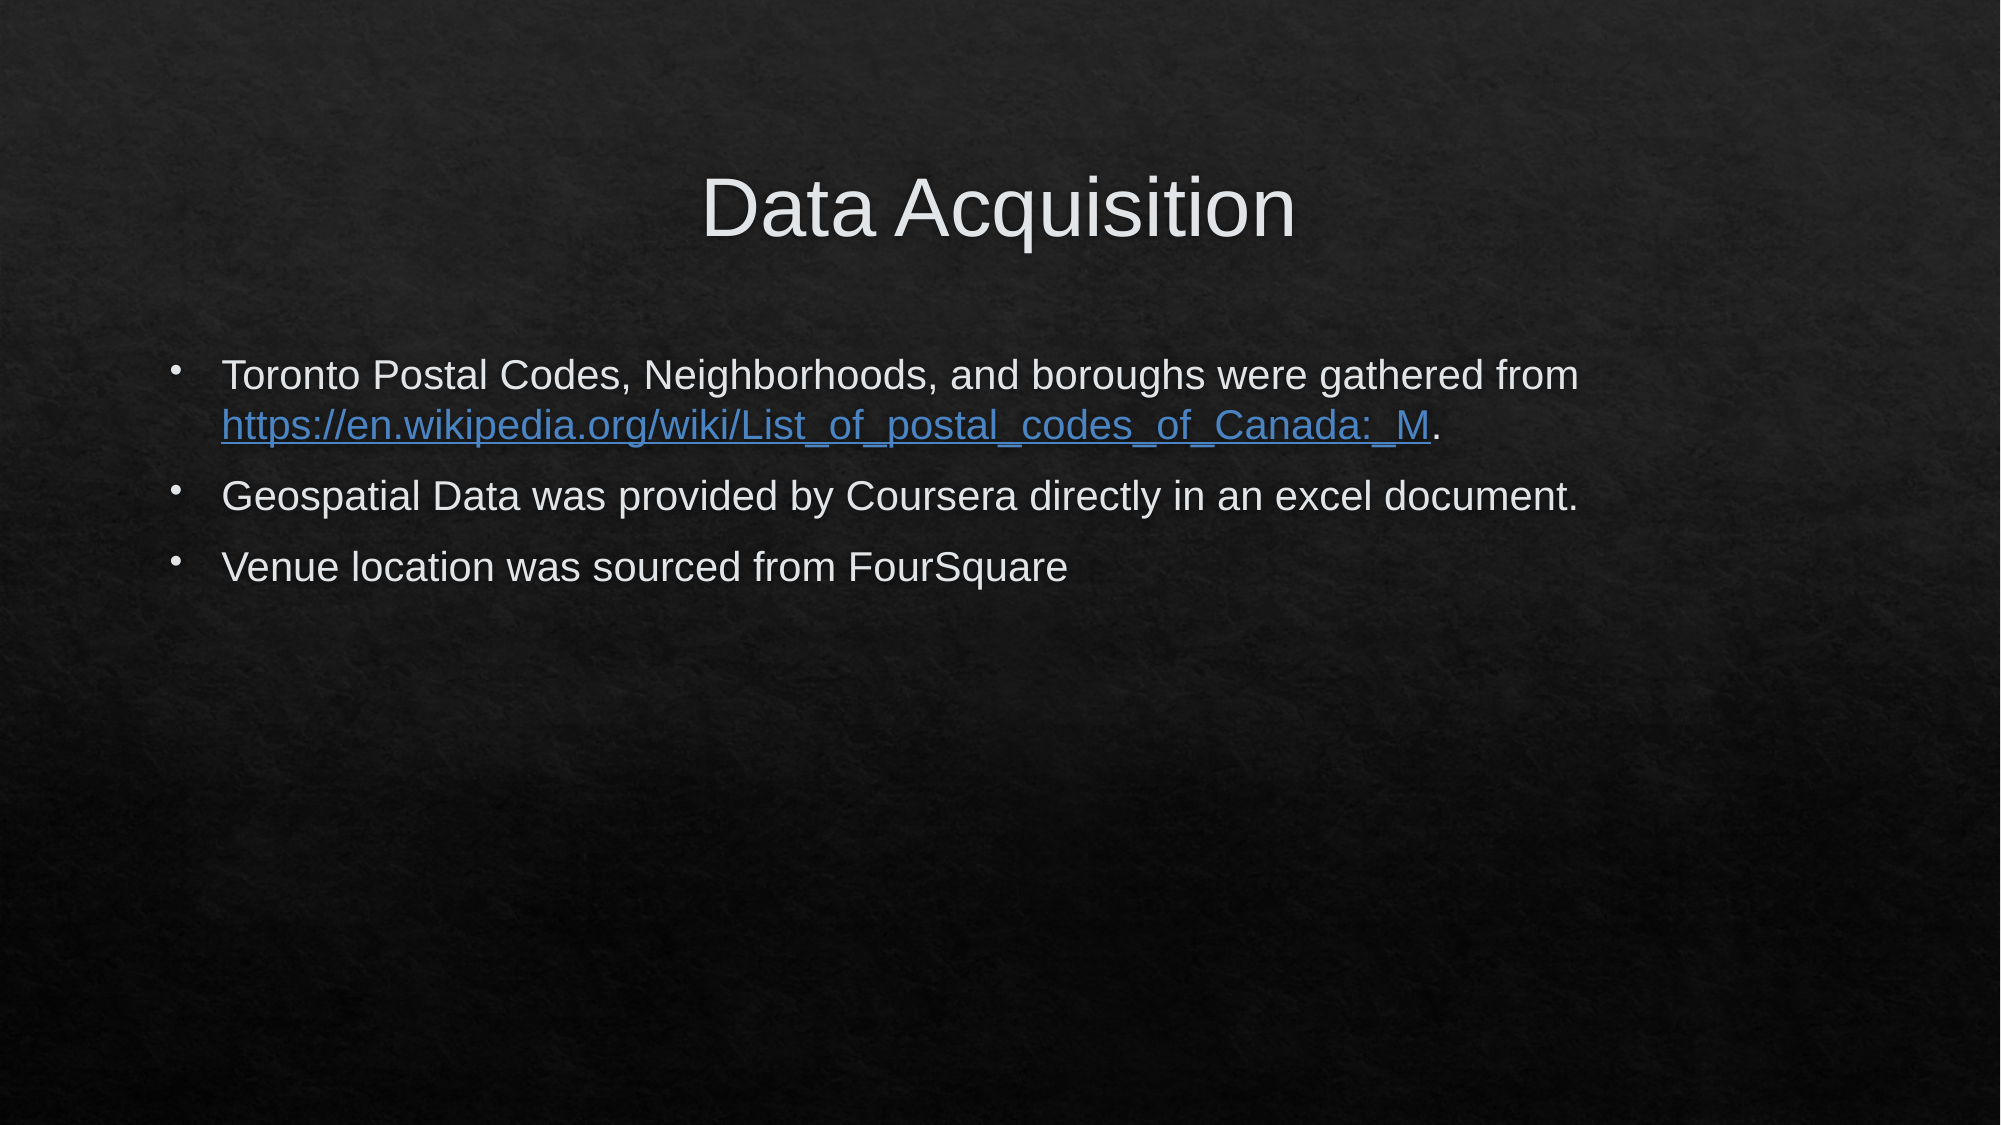

# Data Acquisition
Toronto Postal Codes, Neighborhoods, and boroughs were gathered from https://en.wikipedia.org/wiki/List_of_postal_codes_of_Canada:_M.
Geospatial Data was provided by Coursera directly in an excel document.
Venue location was sourced from FourSquare